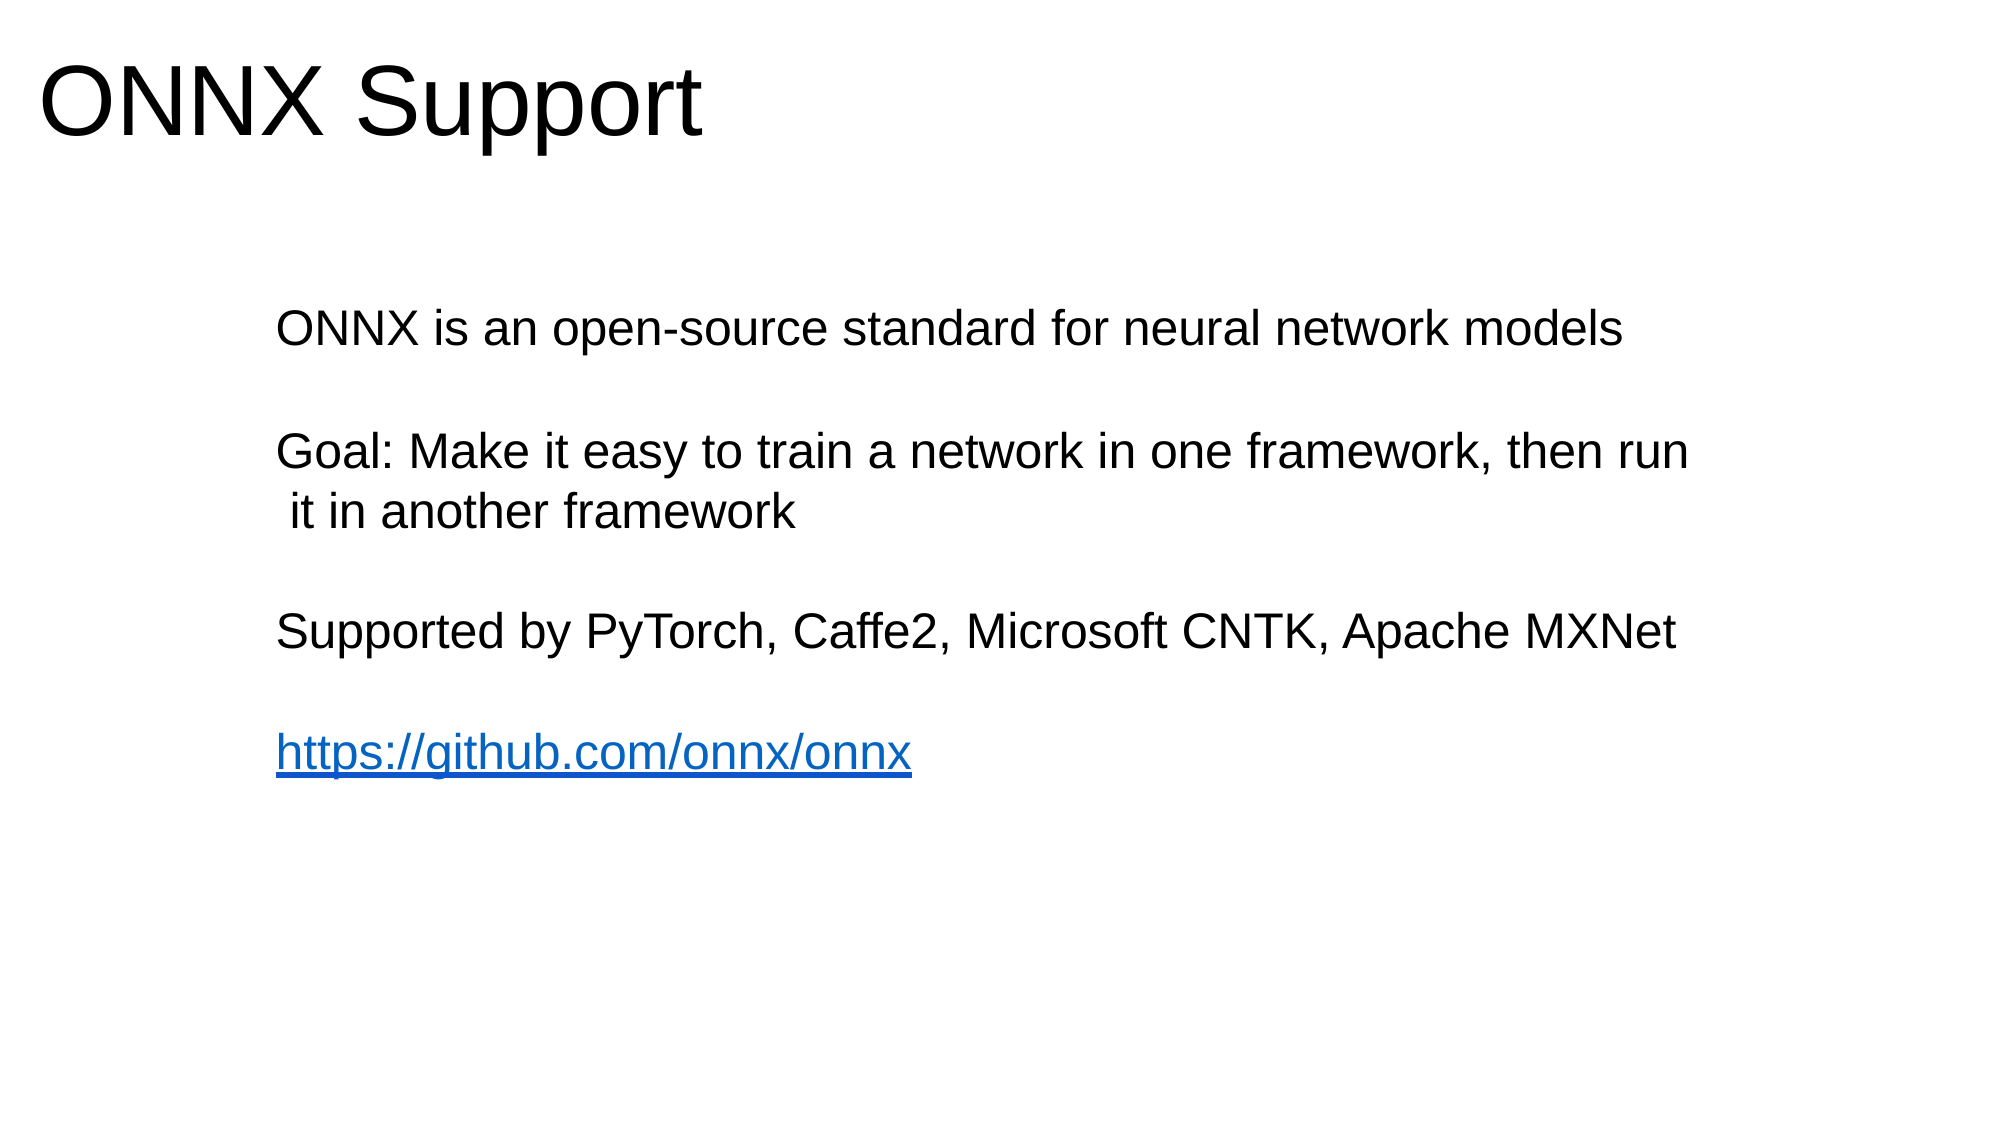

# ONNX Support
ONNX is an open-source standard for neural network models

Goal: Make it easy to train a network in one framework, then run  it in another framework
Supported by PyTorch, Caffe2, Microsoft CNTK, Apache MXNet  https://github.com/onnx/onnx
Fei-Fei Li & Justin Johnson & Serena Yeung